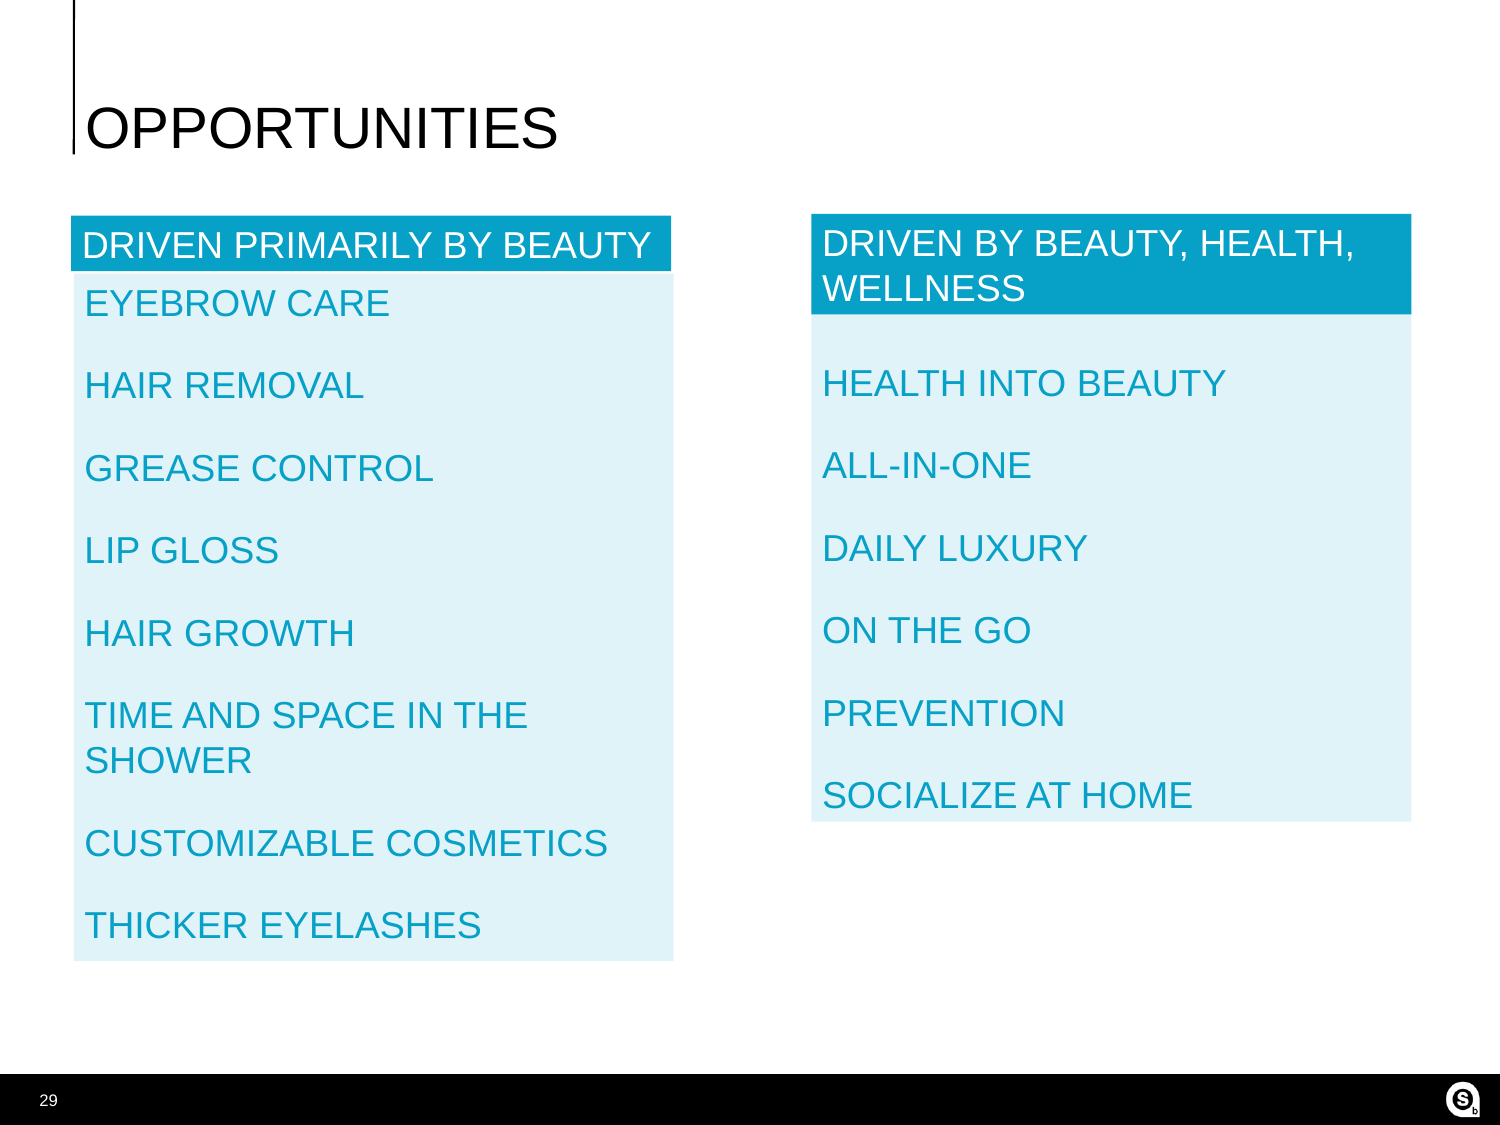

# opportunities
driven by beauty, health, wellness
driven primarily by beauty
“Me” Time
health into beauty
all-in-one
daily luxury
on the go
prevention
socialize at home
eyebrow care
hair removal
grease control
lip gloss
hair growth
time and space in the shower
customizable cosmetics
thicker eyelashes